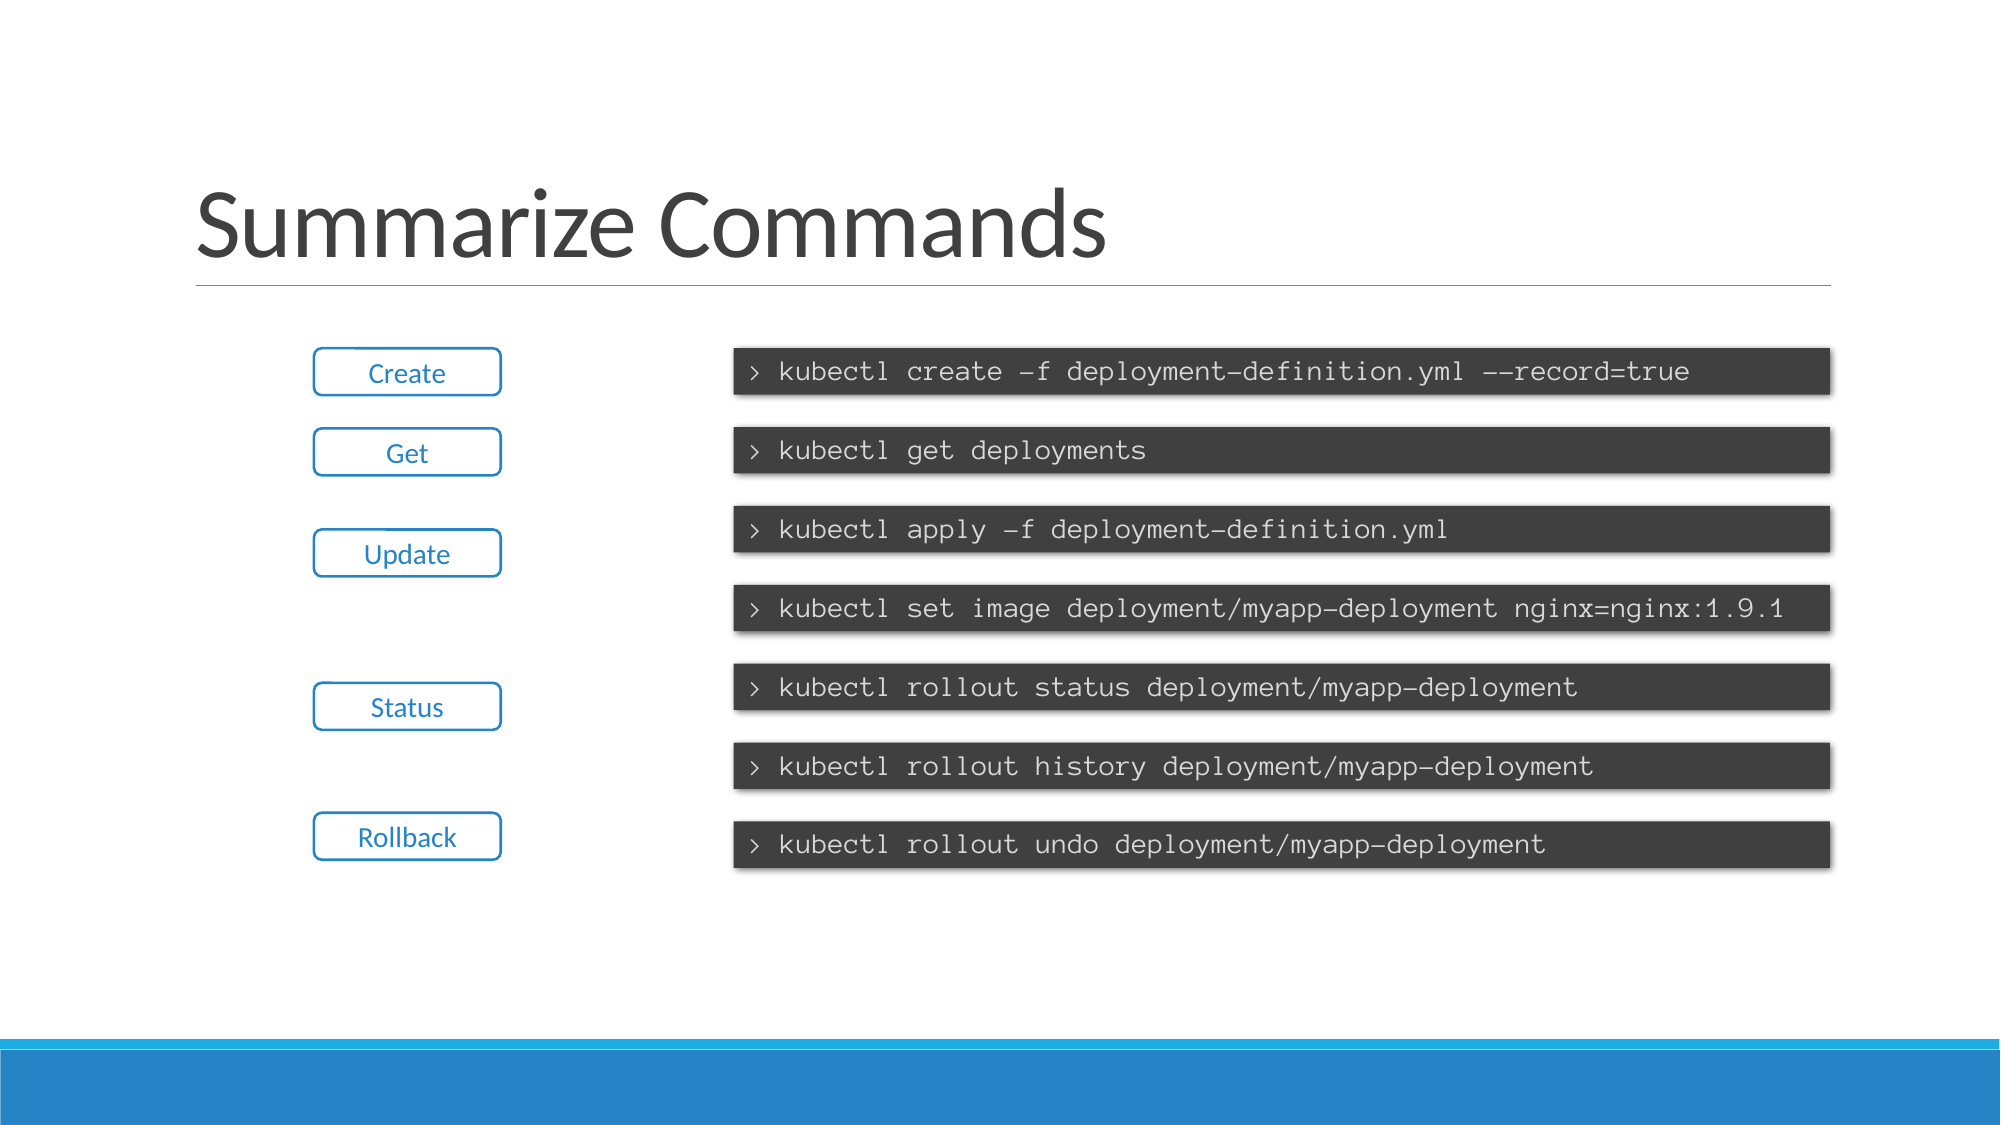

# Summarize Commands
Create
> kubectl create –f deployment-definition.yml --record=true
> kubectl get deployments
Get
> kubectl apply –f deployment-definition.yml
Update
> kubectl set image deployment/myapp-deployment nginx=nginx:1.9.1
> kubectl rollout status deployment/myapp-deployment
Status
> kubectl rollout history deployment/myapp-deployment
Rollback
> kubectl rollout undo deployment/myapp-deployment